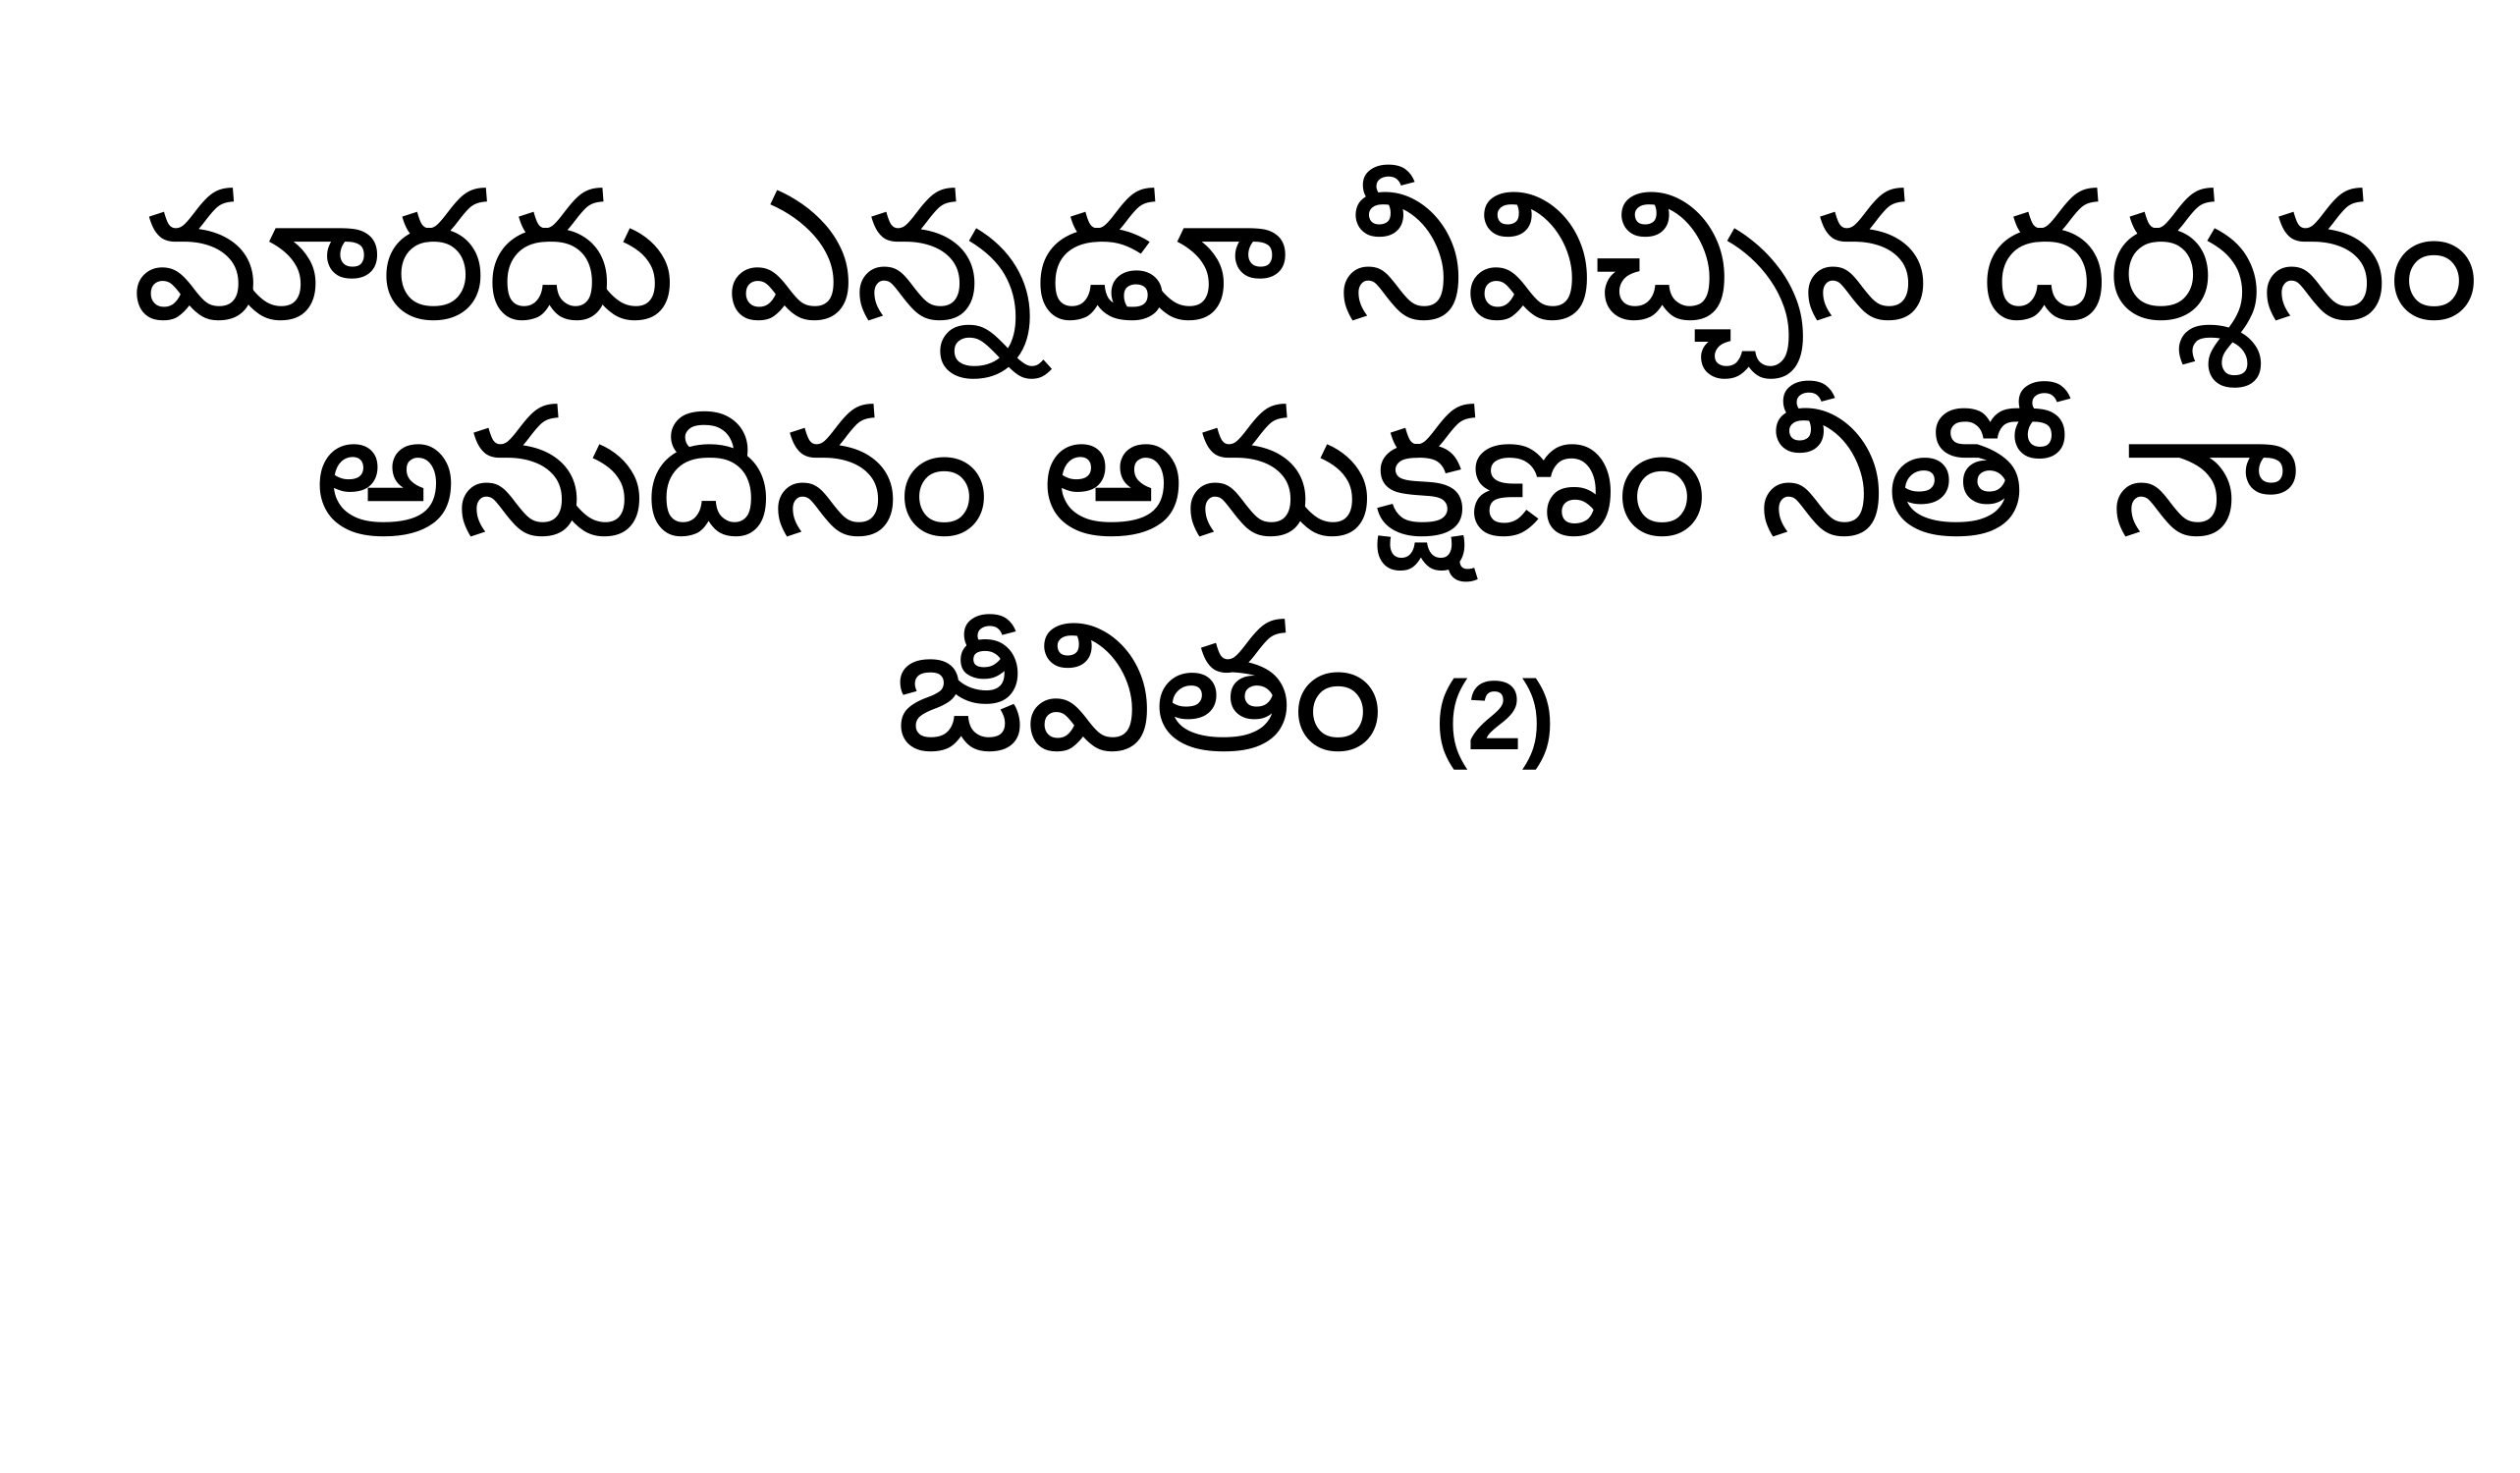

మారదు ఎన్నడూ నీవిచ్చిన దర్శనం
అనుదినం అనుక్షణం నీతో నా జీవితం (2)